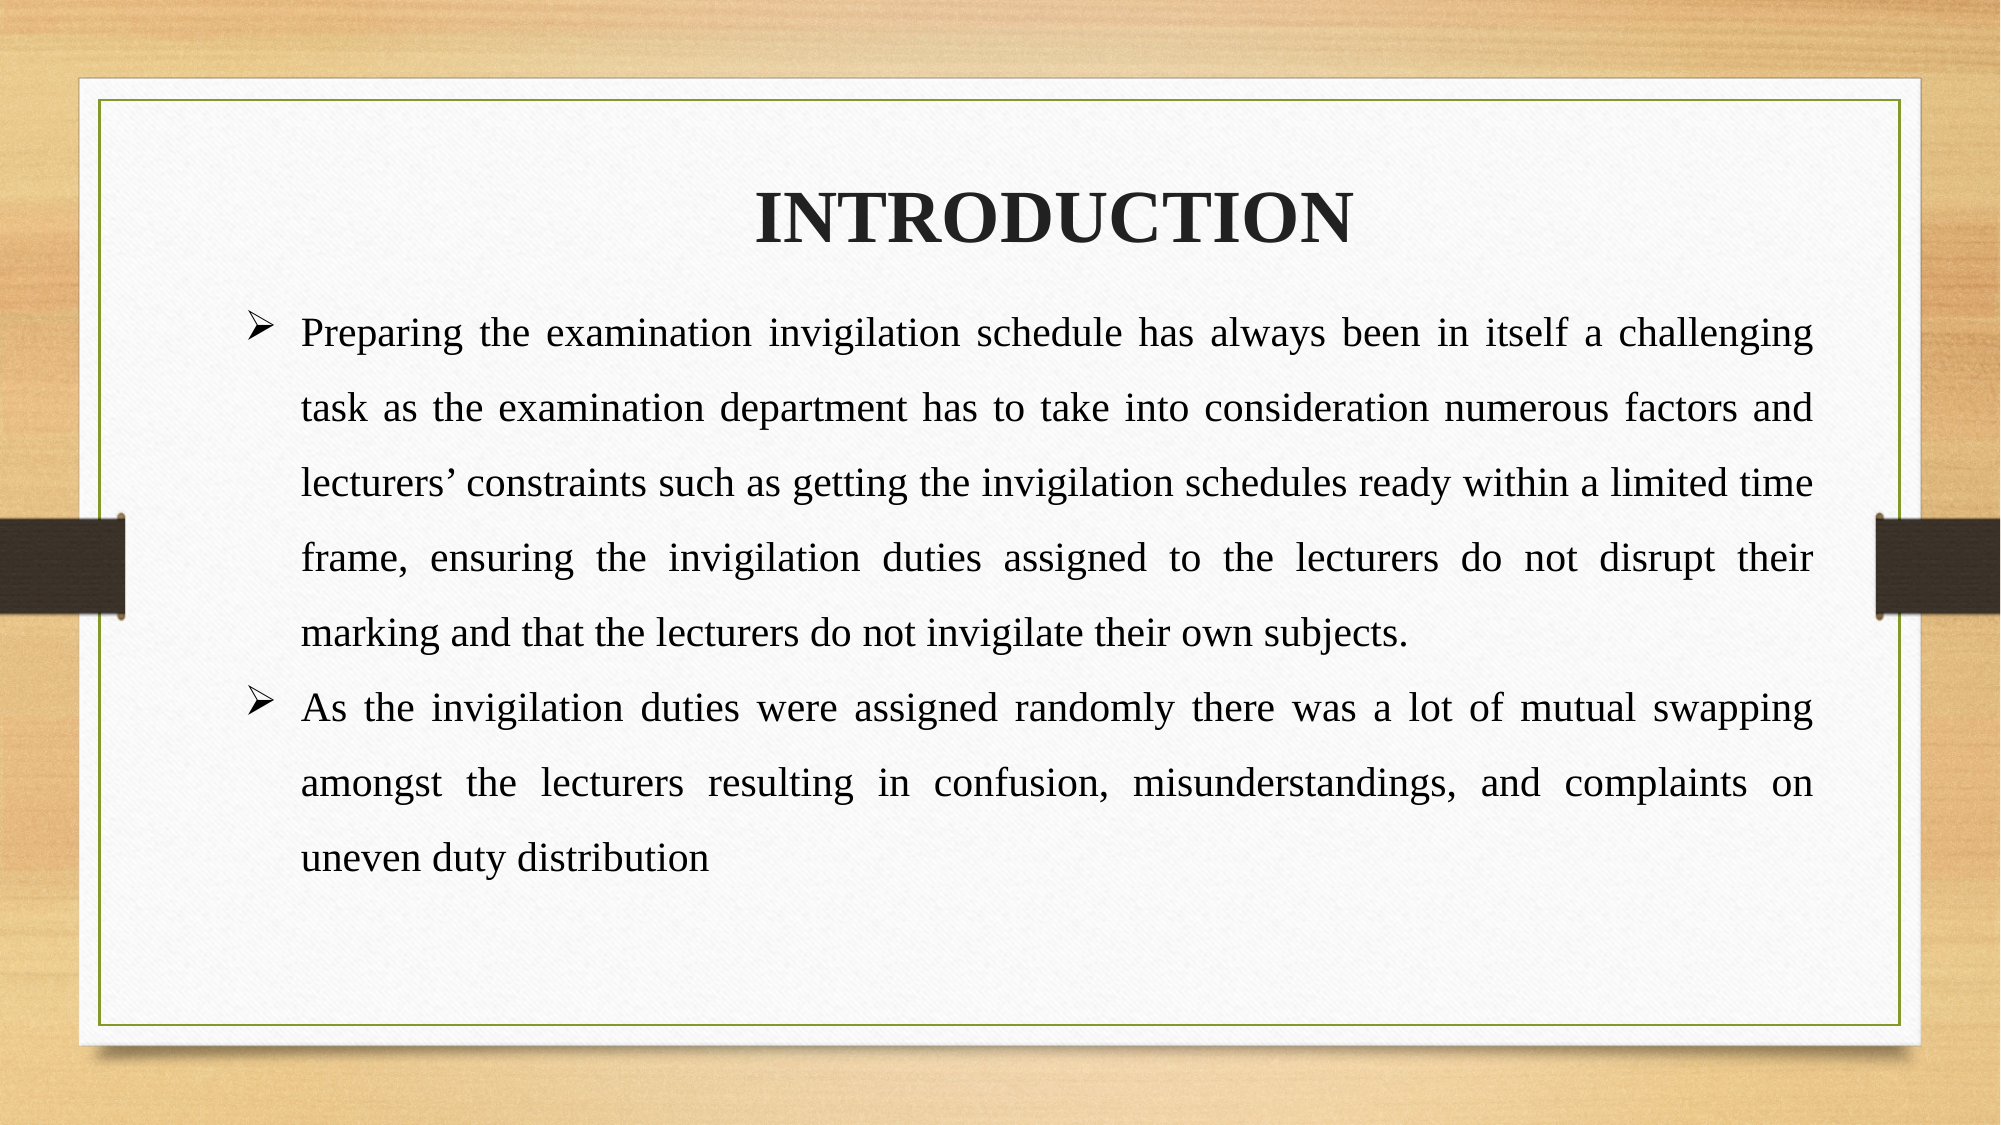

INTRODUCTION
Preparing the examination invigilation schedule has always been in itself a challenging task as the examination department has to take into consideration numerous factors and lecturers’ constraints such as getting the invigilation schedules ready within a limited time frame, ensuring the invigilation duties assigned to the lecturers do not disrupt their marking and that the lecturers do not invigilate their own subjects.
As the invigilation duties were assigned randomly there was a lot of mutual swapping amongst the lecturers resulting in confusion, misunderstandings, and complaints on uneven duty distribution